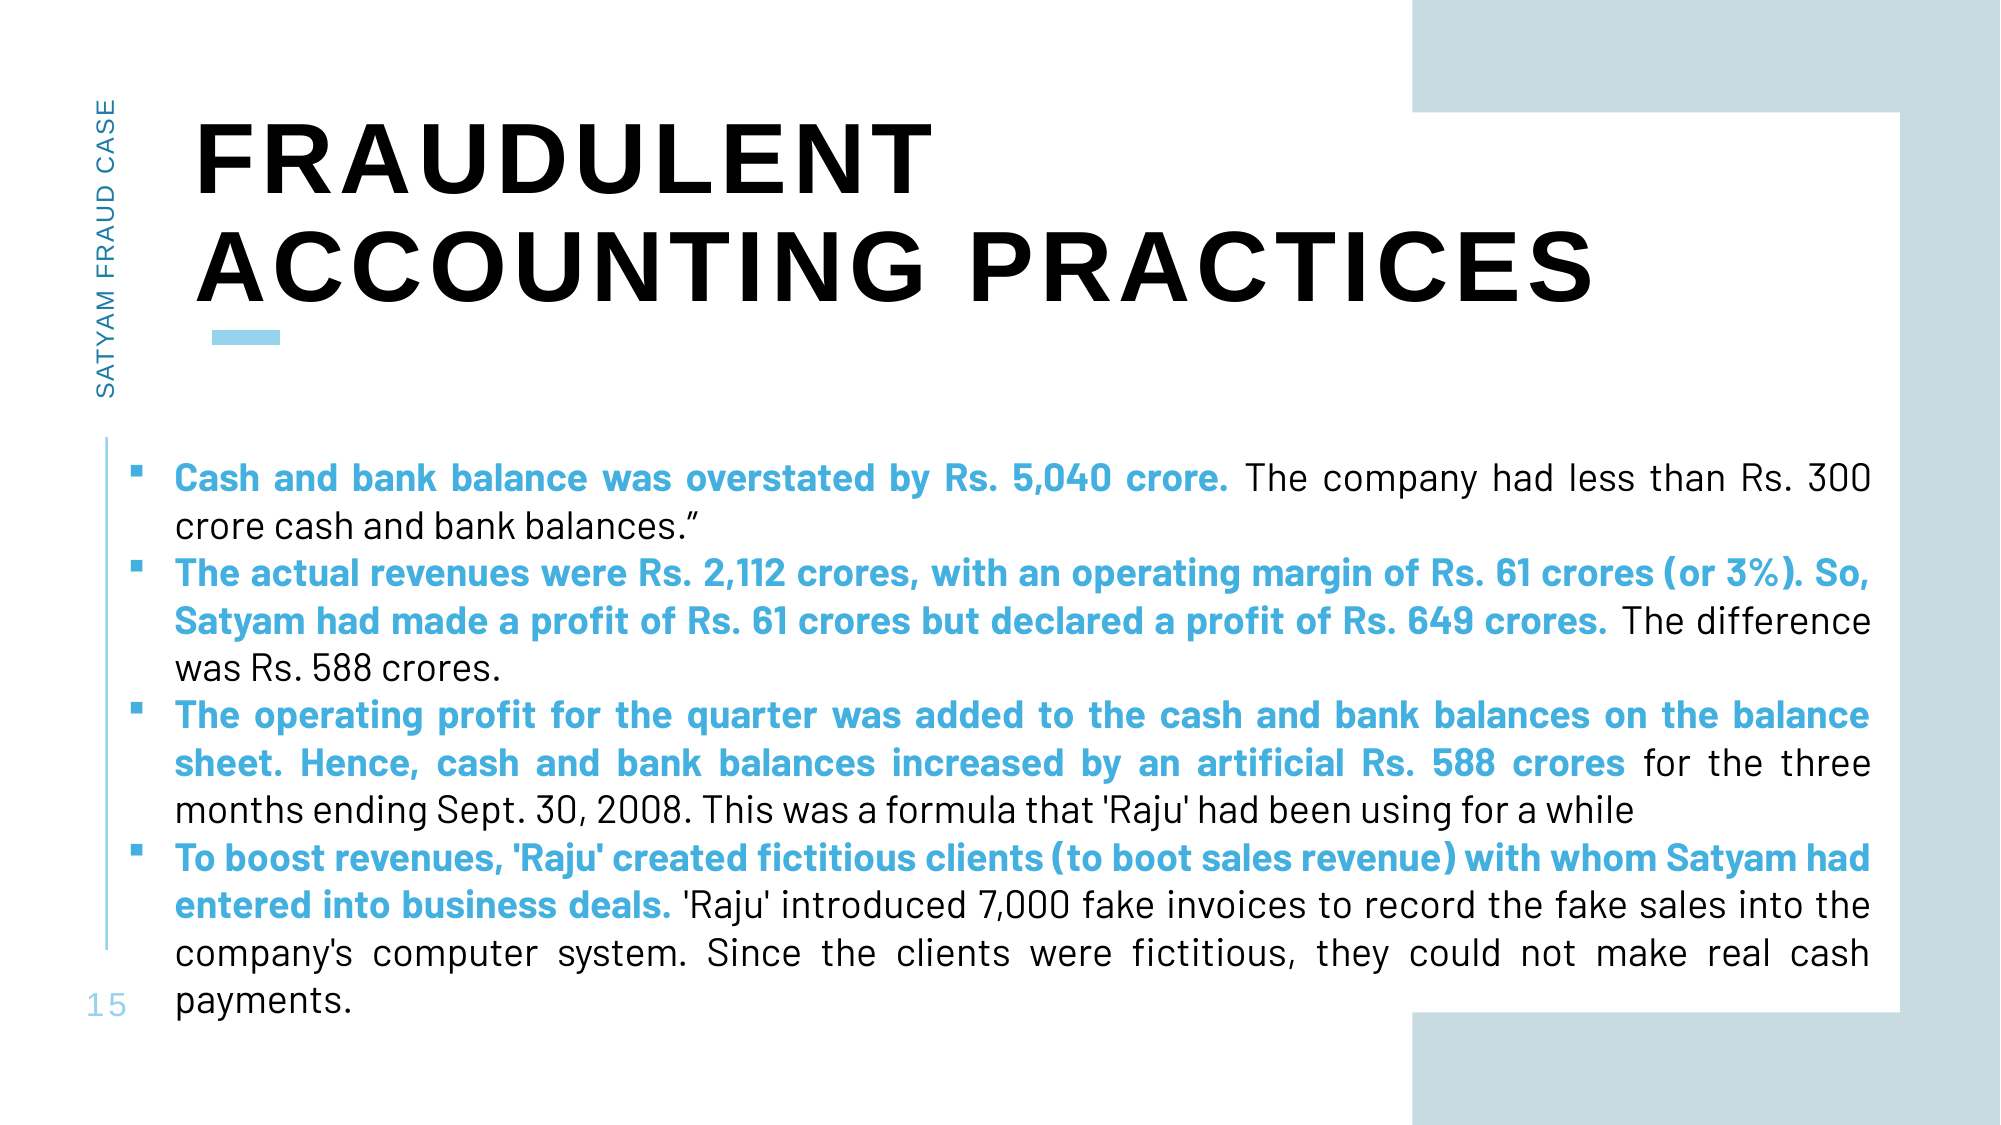

# Fraudulent accounting practices
Satyam fraud case
Cash and bank balance was overstated by Rs. 5,040 crore. The company had less than Rs. 300 crore cash and bank balances.”
The actual revenues were Rs. 2,112 crores, with an operating margin of Rs. 61 crores (or 3%). So, Satyam had made a profit of Rs. 61 crores but declared a profit of Rs. 649 crores. The difference was Rs. 588 crores.
The operating profit for the quarter was added to the cash and bank balances on the balance sheet. Hence, cash and bank balances increased by an artificial Rs. 588 crores for the three months ending Sept. 30, 2008. This was a formula that 'Raju' had been using for a while
To boost revenues, 'Raju' created fictitious clients (to boot sales revenue) with whom Satyam had entered into business deals. 'Raju' introduced 7,000 fake invoices to record the fake sales into the company's computer system. Since the clients were fictitious, they could not make real cash payments.
15